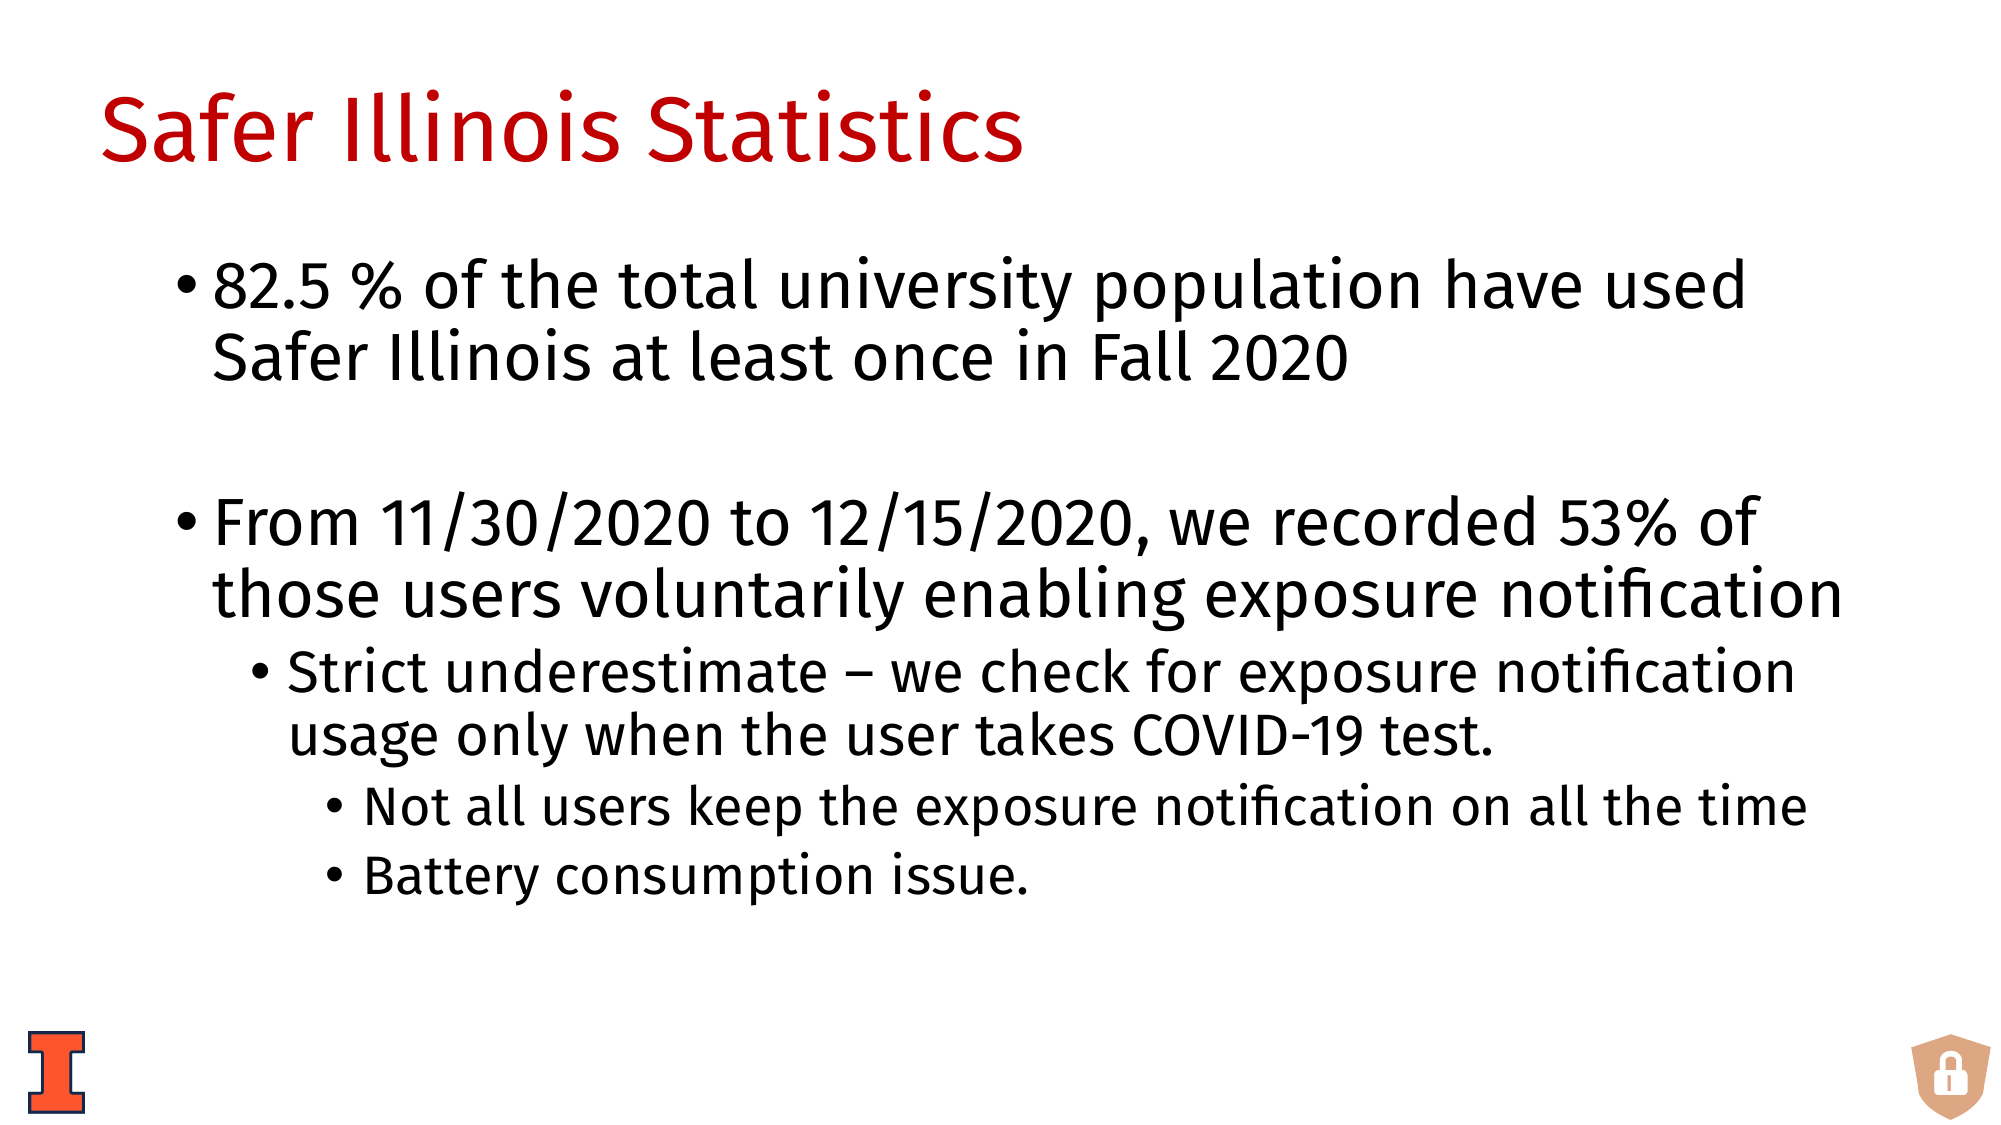

# Safer Illinois Statistics
82.5 % of the total university population have used Safer Illinois at least once in Fall 2020

From 11/30/2020 to 12/15/2020, we recorded 53% of those users voluntarily enabling exposure notification
Strict underestimate – we check for exposure notification usage only when the user takes COVID-19 test.
Not all users keep the exposure notification on all the time
Battery consumption issue.